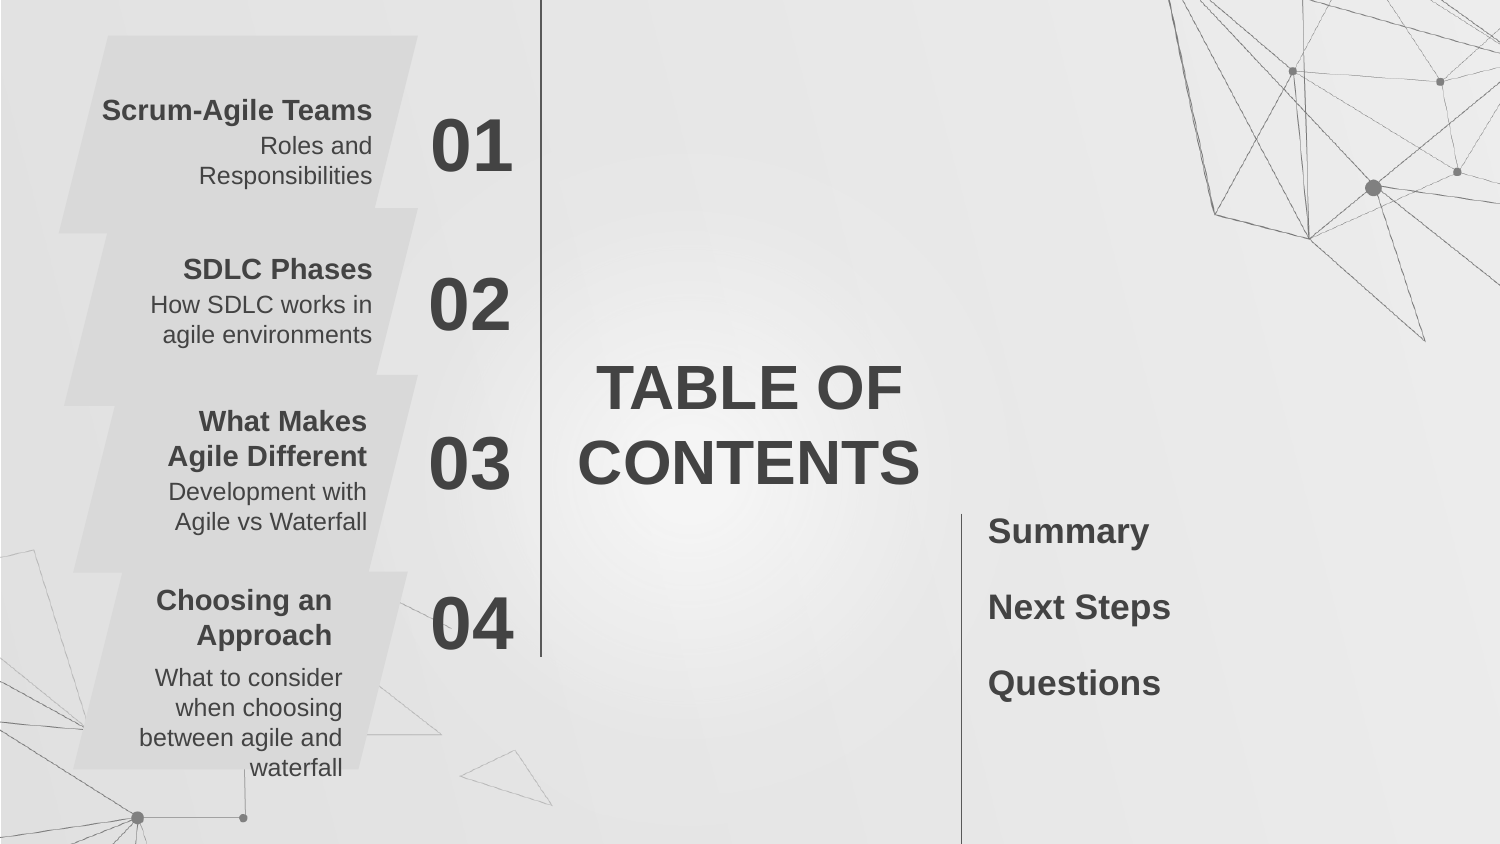

Scrum-Agile Teams
01
Roles and Responsibilities
SDLC Phases

02
How SDLC works in
agile environments
# TABLE OF CONTENTS

What Makes
Agile Different
03
Development with
Agile vs Waterfall
Summary
Next Steps

Choosing an Approach
04
Questions
What to consider when choosing between agile and waterfall